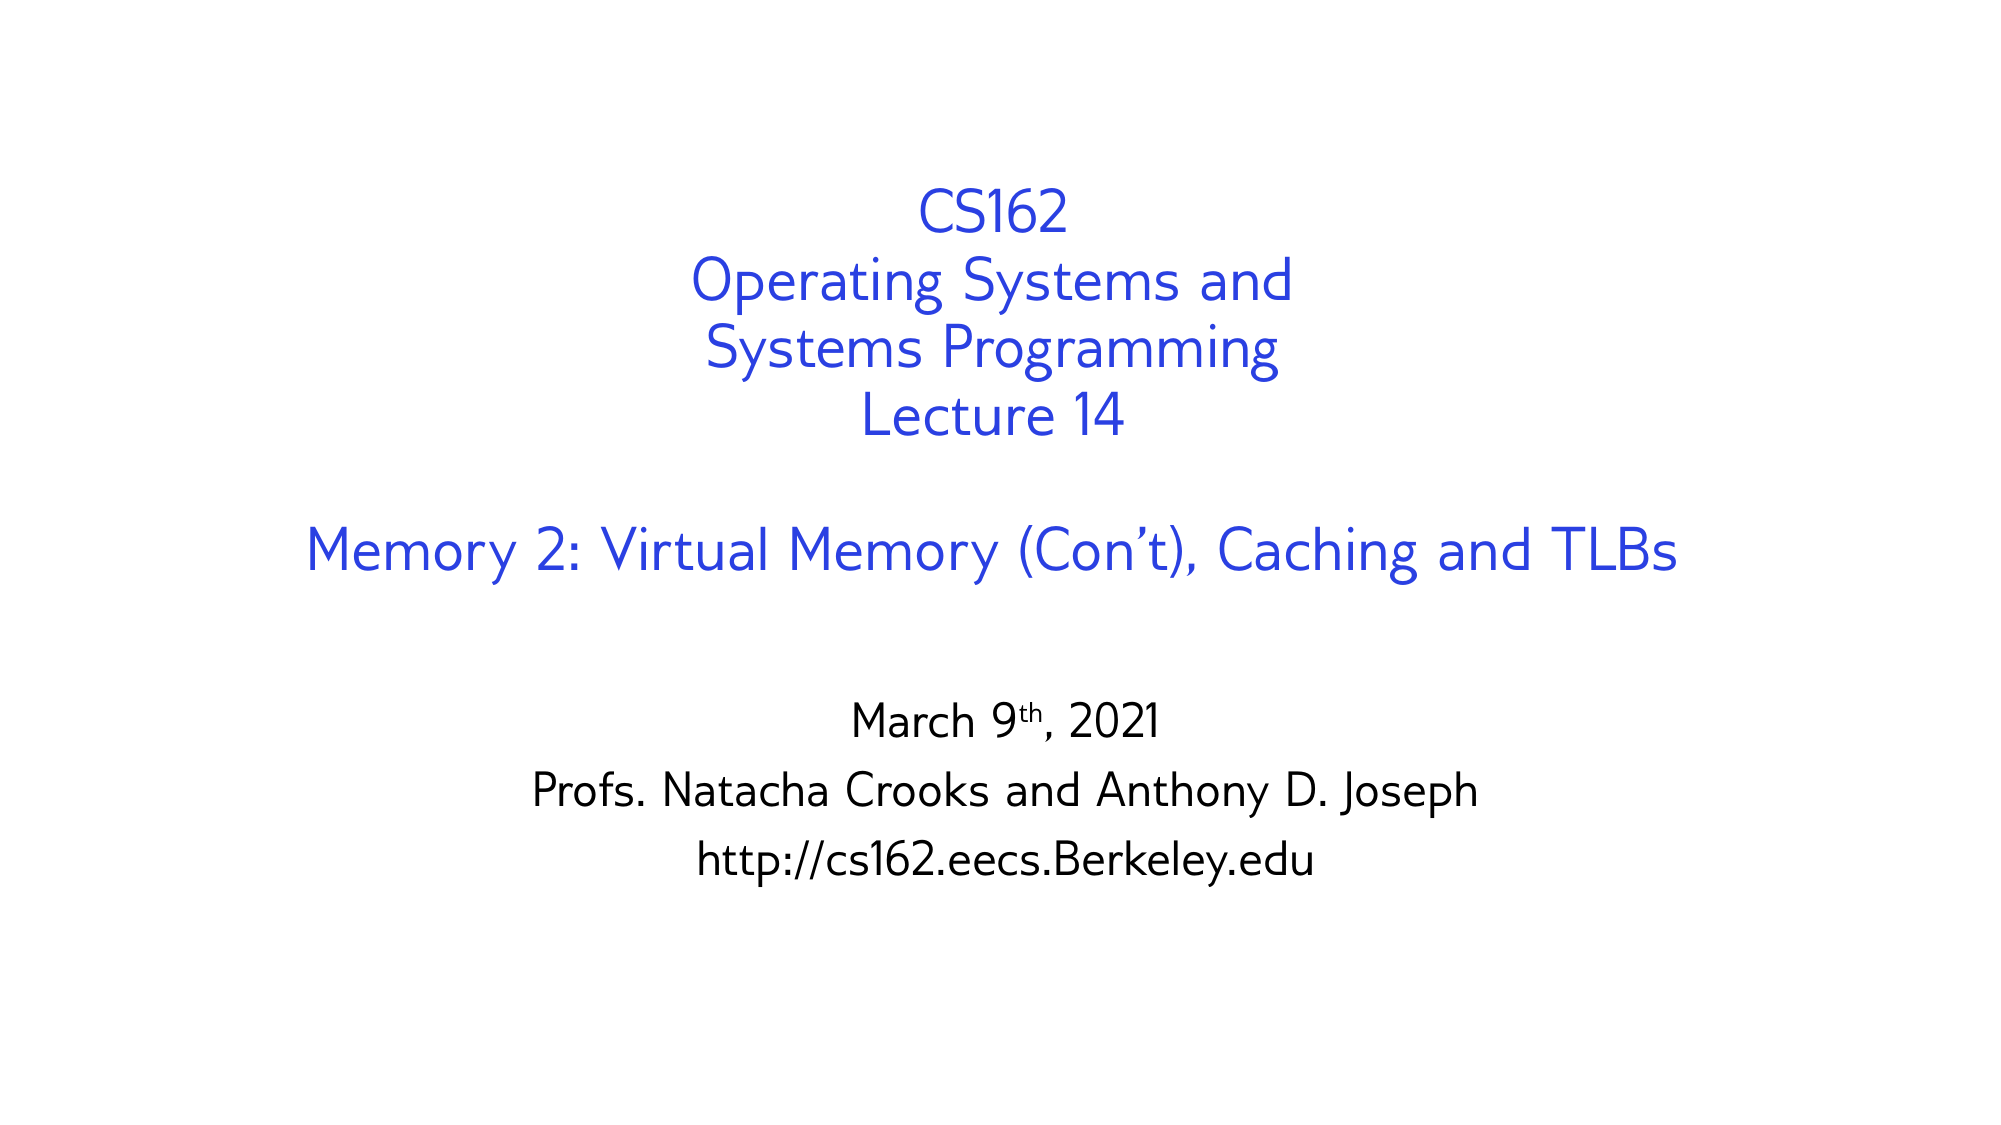

# CS162 Operating Systems and Systems Programming Lecture 14 Memory 2: Virtual Memory (Con’t), Caching and TLBs
March 9th, 2021
Profs. Natacha Crooks and Anthony D. Joseph
http://cs162.eecs.Berkeley.edu